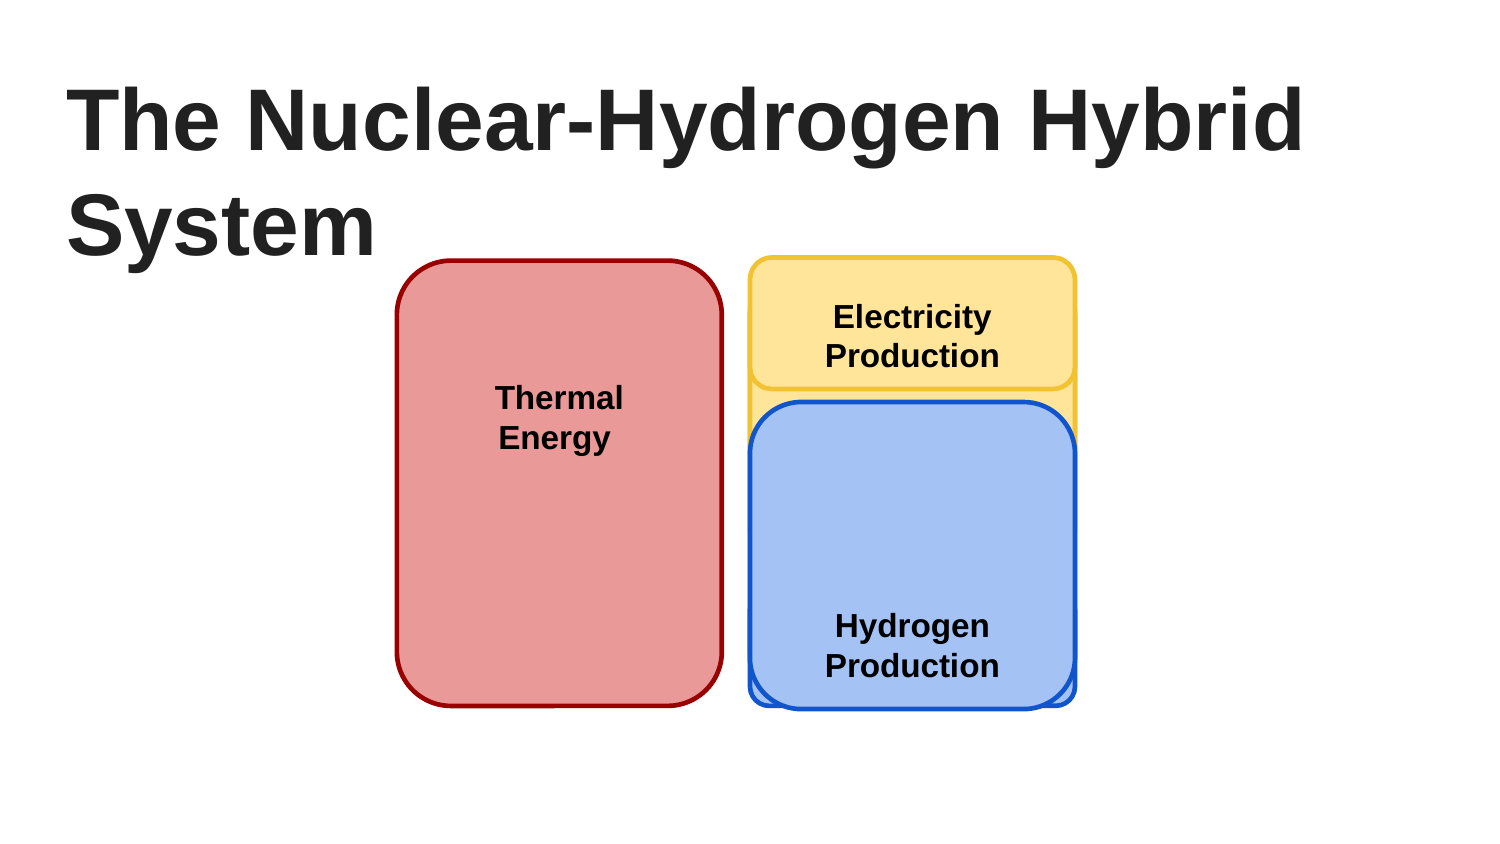

# The Nuclear-Hydrogen Hybrid System

Electricity Production
Thermal Energy

Hydrogen Production